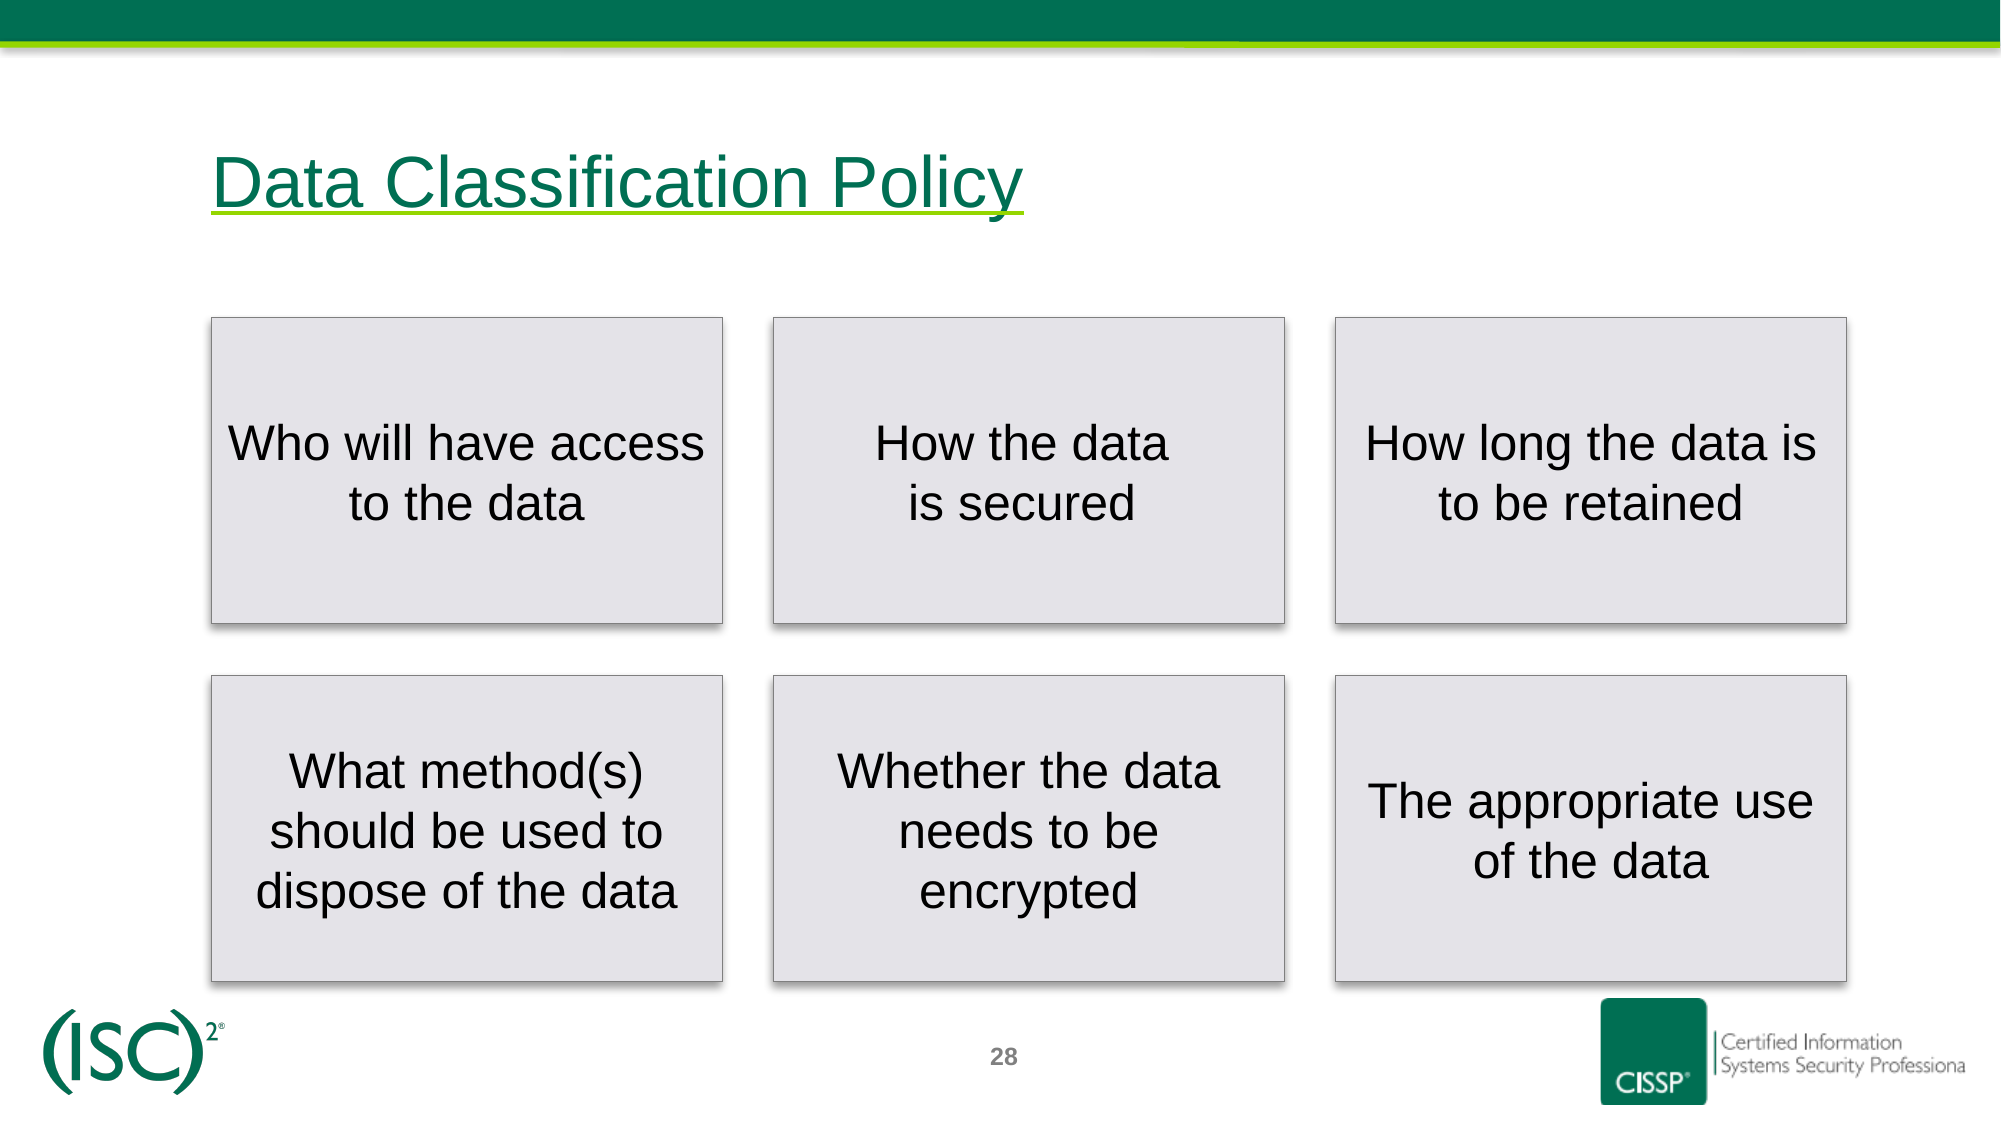

# Data Classification Policy

Who will have access to the data

How the data
is secured

How long the data is to be retained

What method(s) should be used to dispose of the data

Whether the data needs to be encrypted

The appropriate use of the data